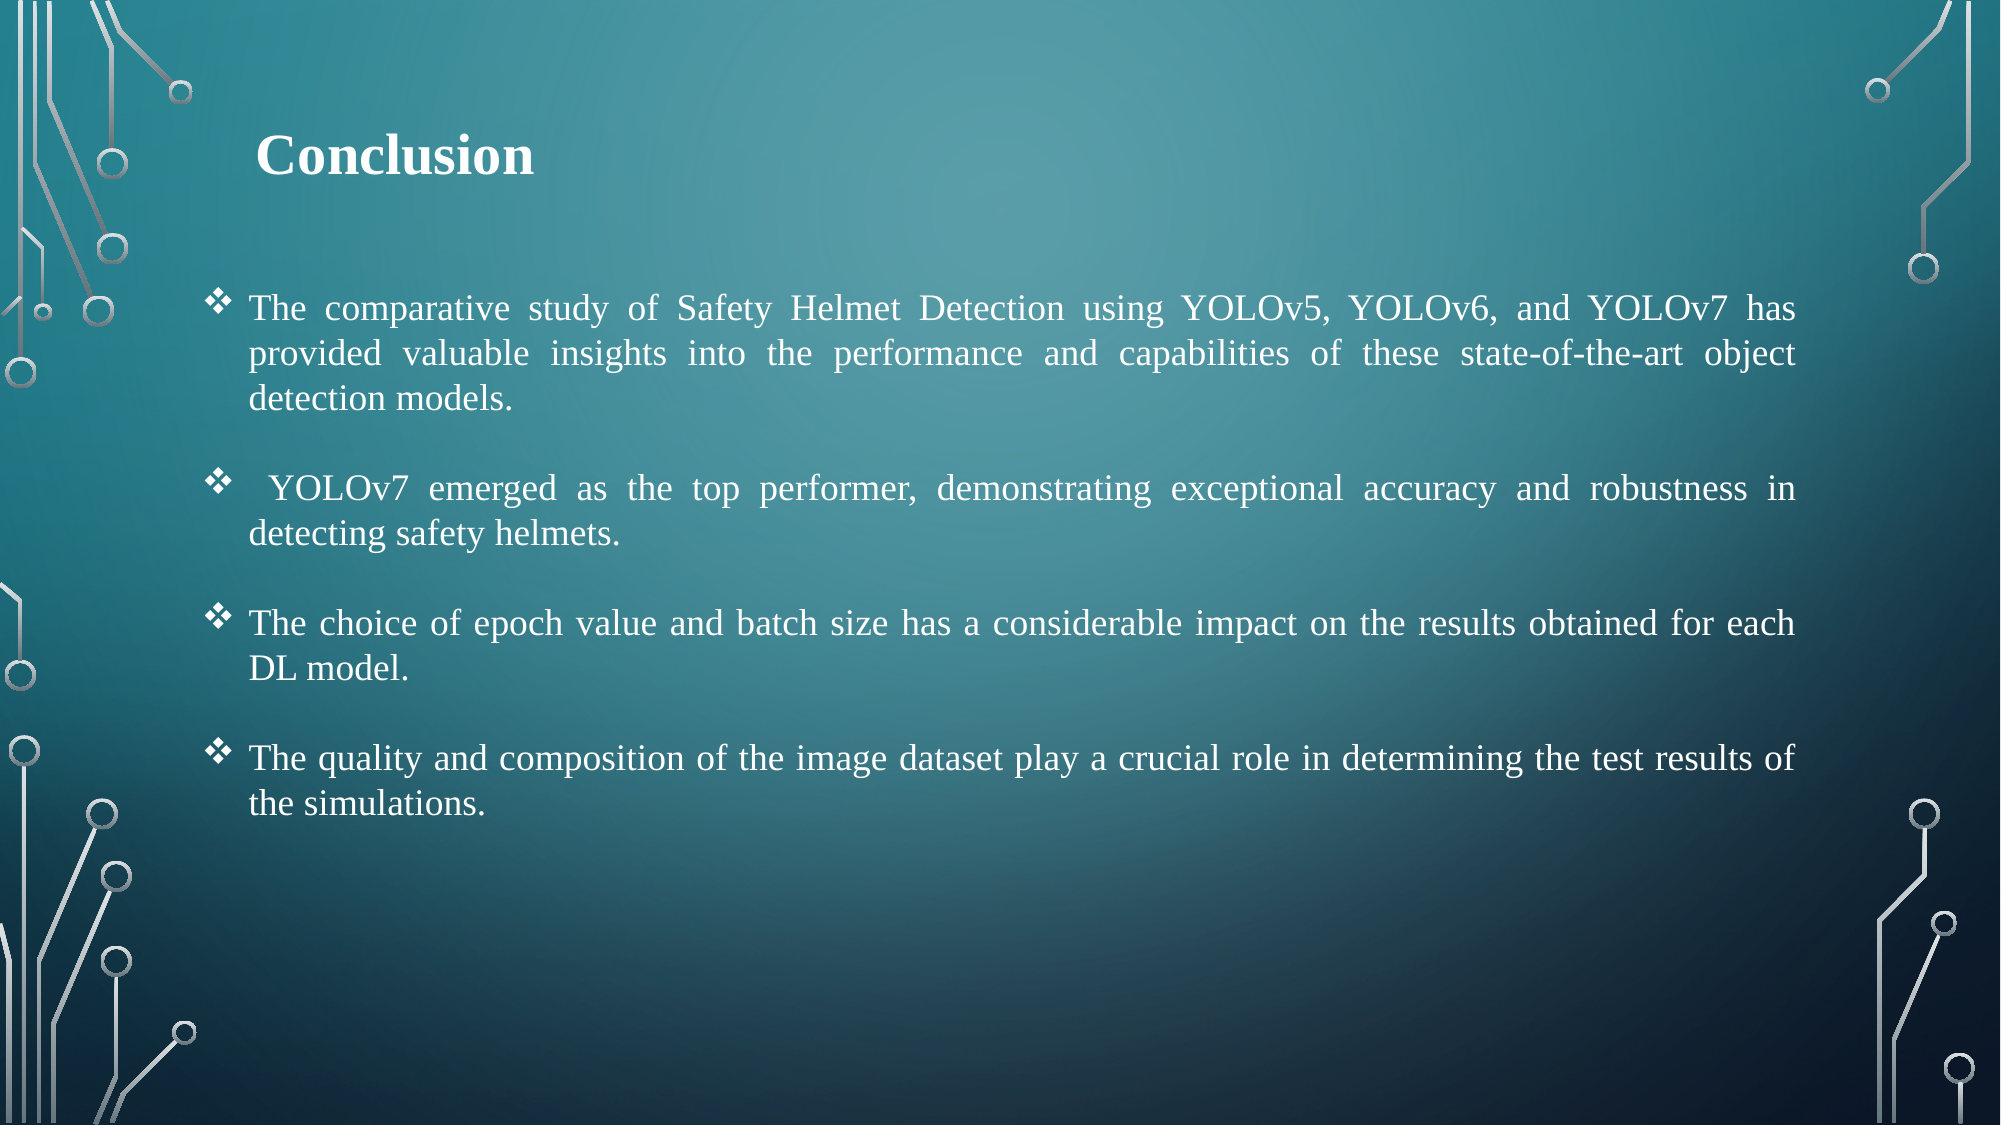

Conclusion

The comparative study of Safety Helmet Detection using YOLOv5, YOLOv6, and YOLOv7 has provided valuable insights into the performance and capabilities of these state-of-the-art object detection models.

 YOLOv7 emerged as the top performer, demonstrating exceptional accuracy and robustness in detecting safety helmets.

The choice of epoch value and batch size has a considerable impact on the results obtained for each DL model.

The quality and composition of the image dataset play a crucial role in determining the test results of the simulations.